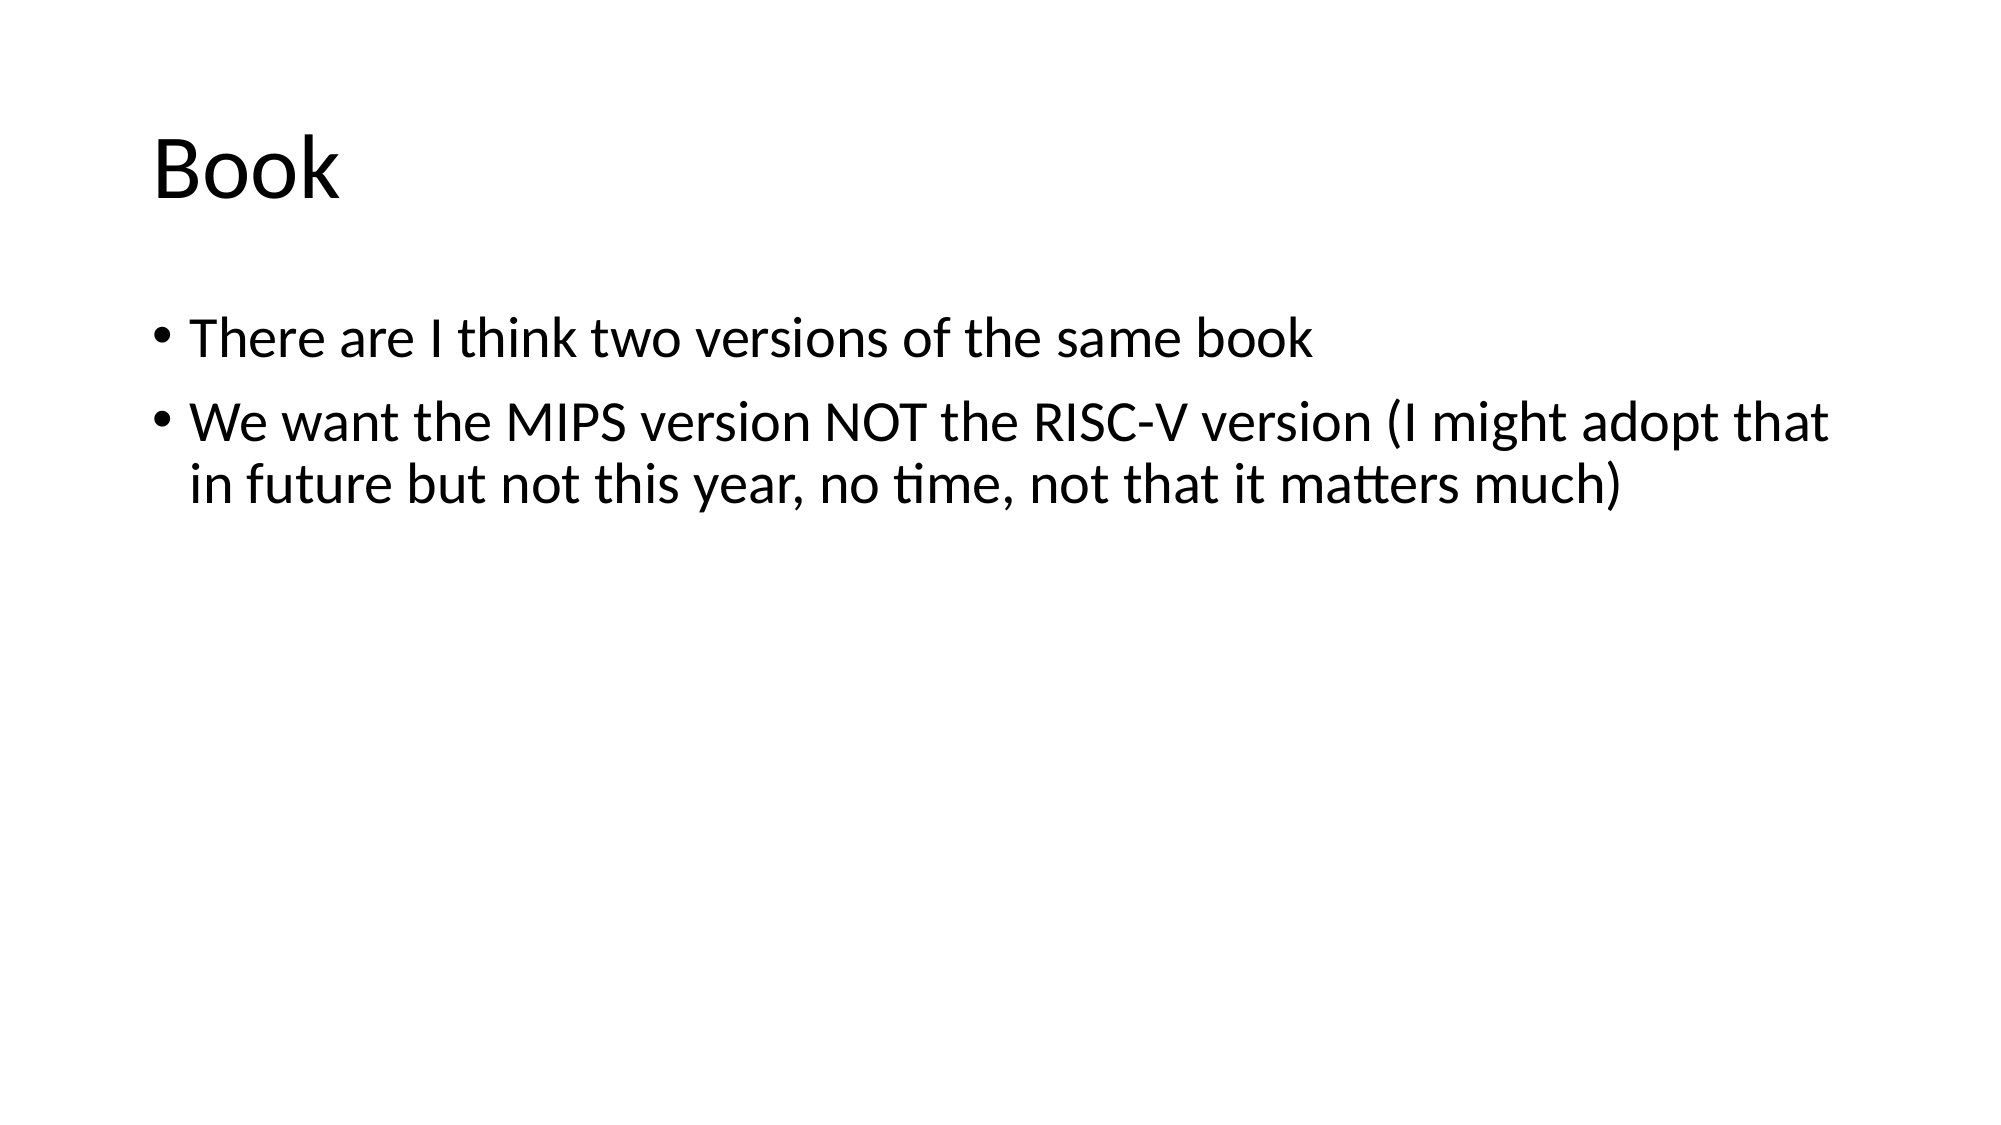

# Book
There are I think two versions of the same book
We want the MIPS version NOT the RISC-V version (I might adopt that in future but not this year, no time, not that it matters much)